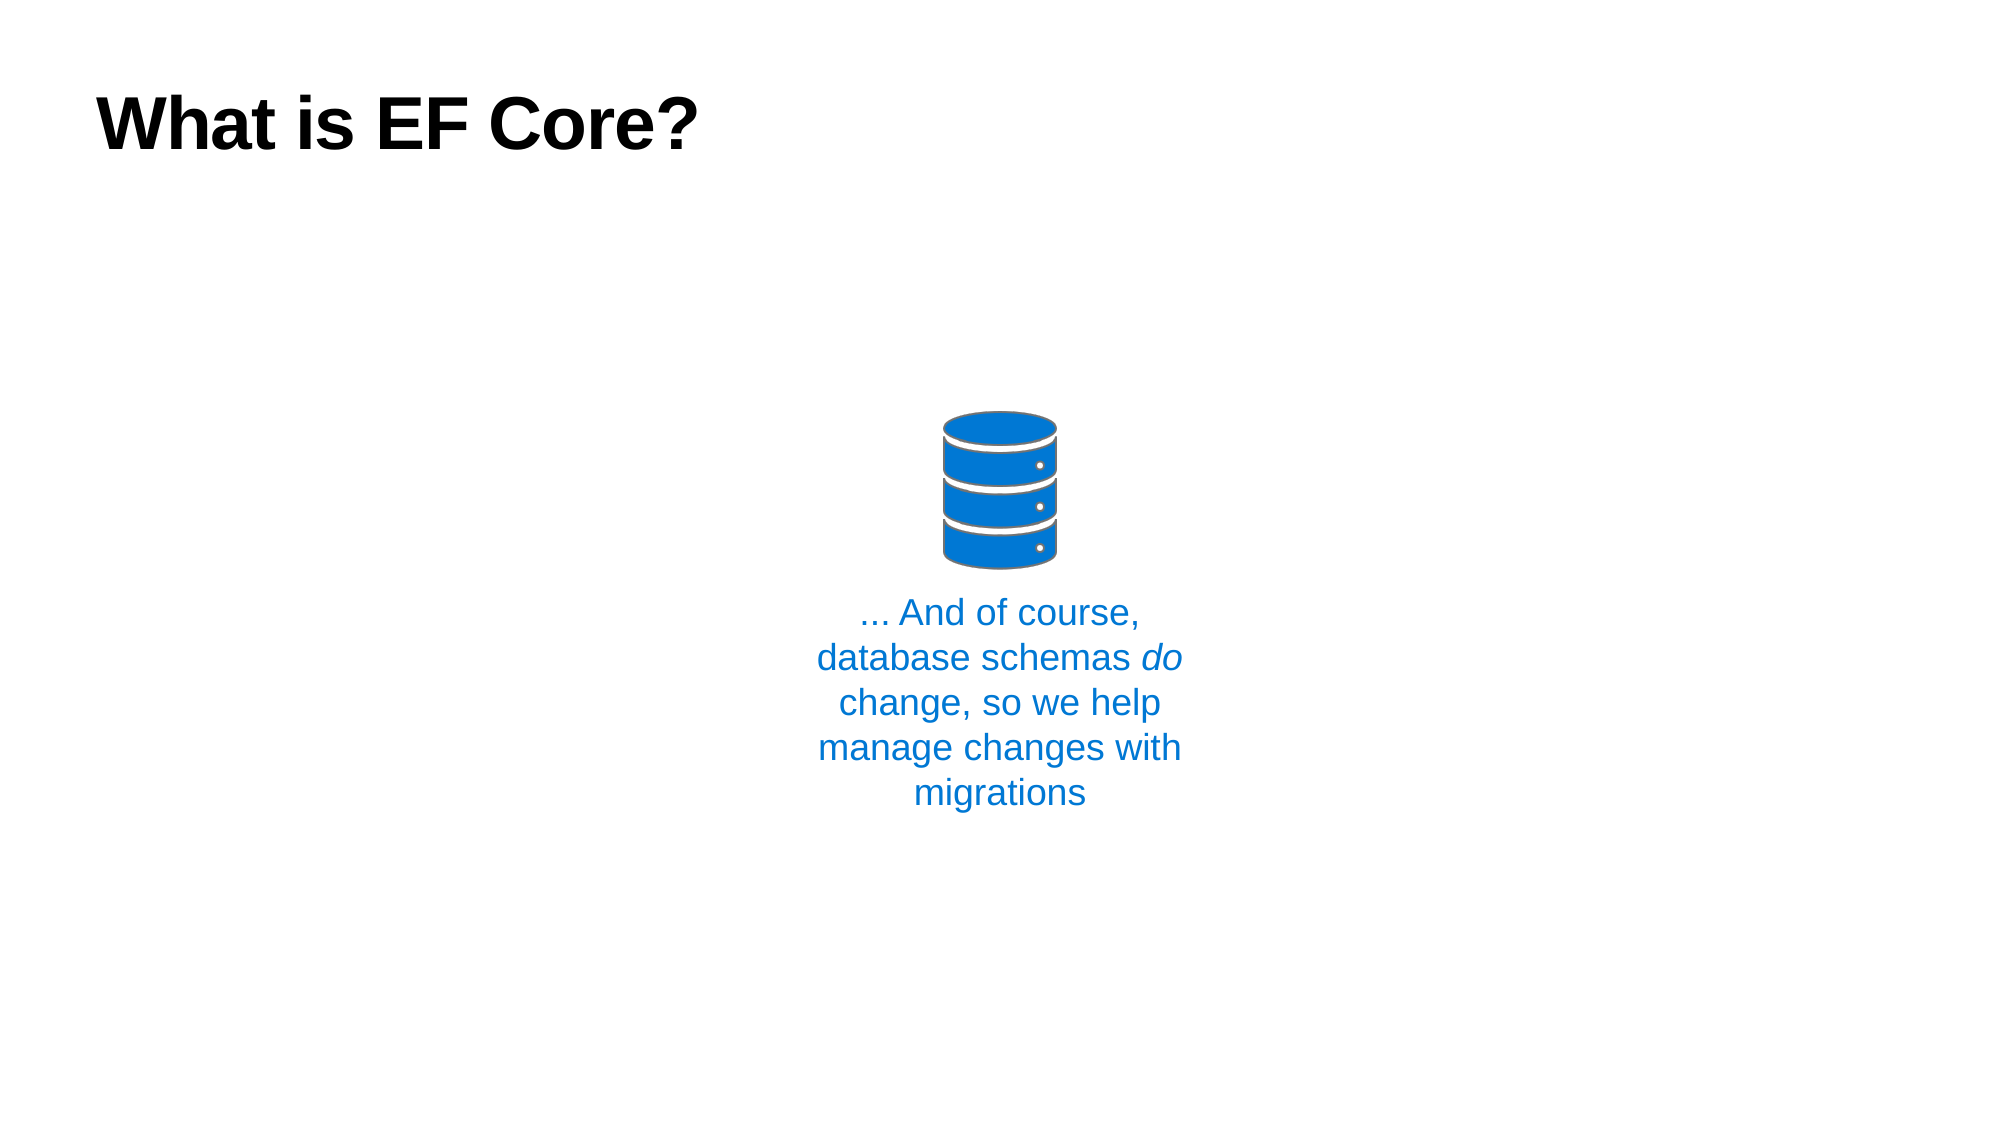

# What is EF Core?

... And of course, database schemas do change, so we help manage changes with migrations